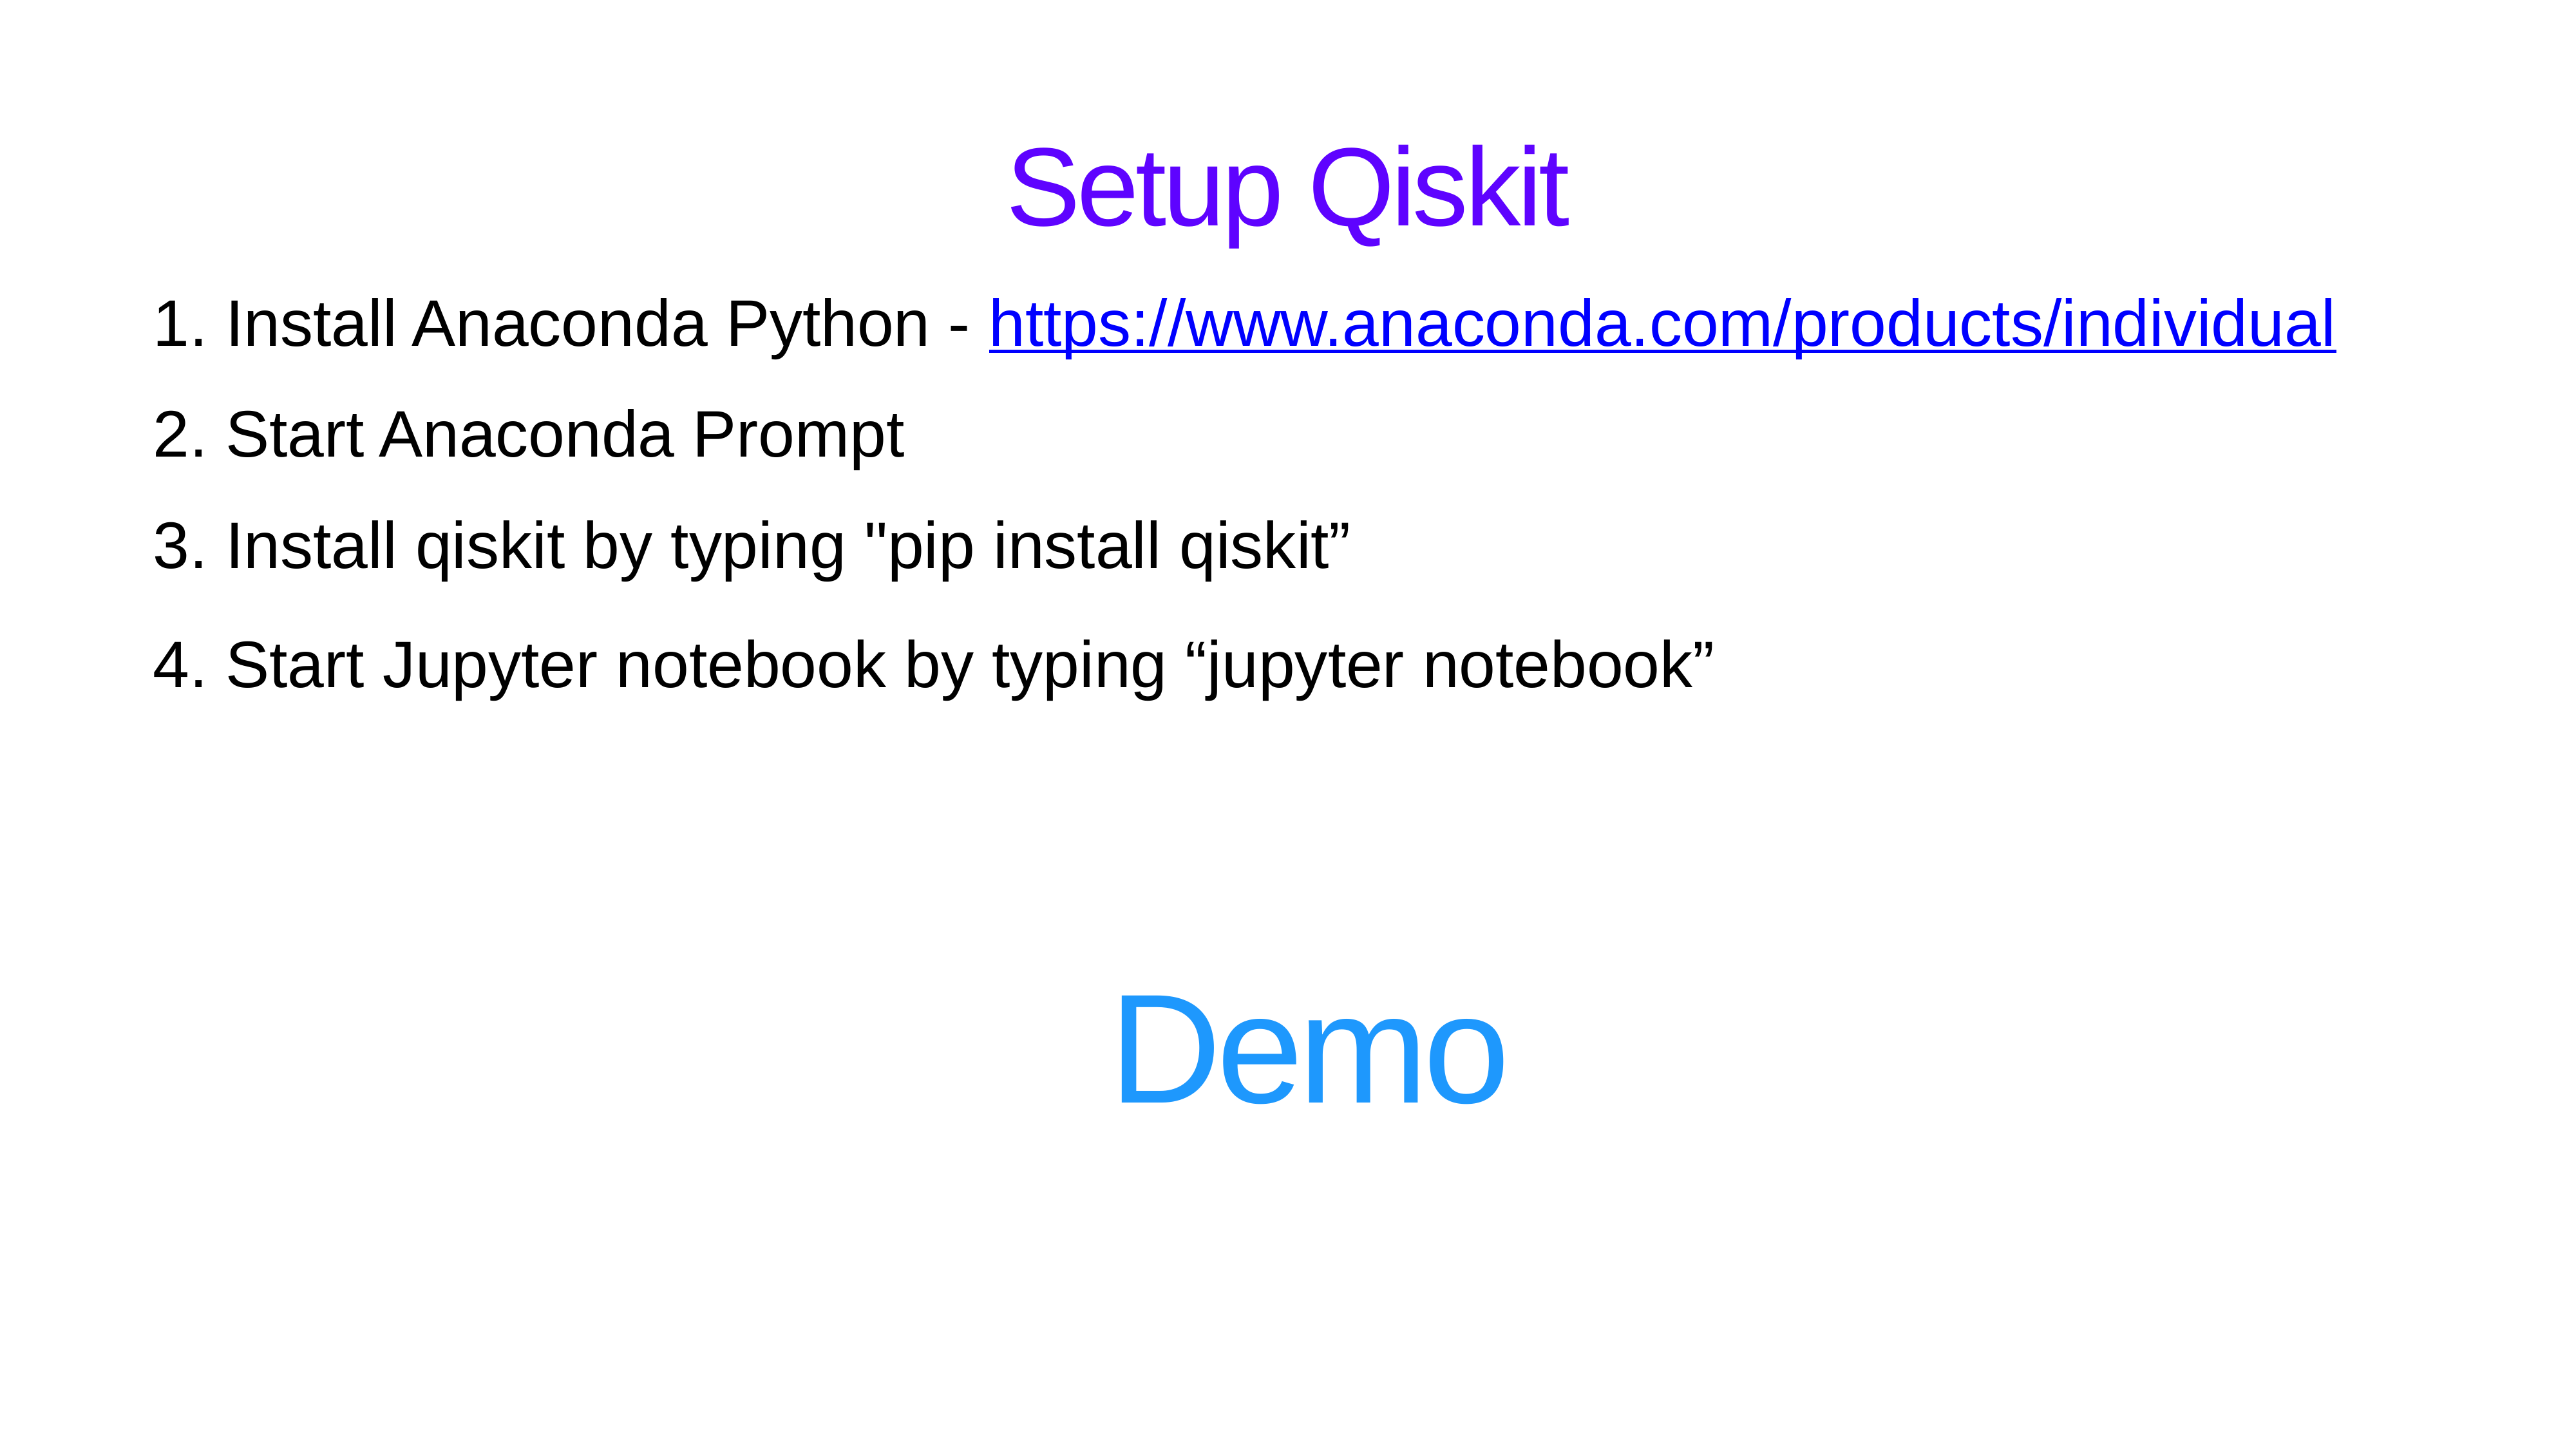

# Setup Qiskit
 Install Anaconda Python - https://www.anaconda.com/products/individual
 Start Anaconda Prompt
 Install qiskit by typing "pip install qiskit”
 Start Jupyter notebook by typing “jupyter notebook”
 Demo